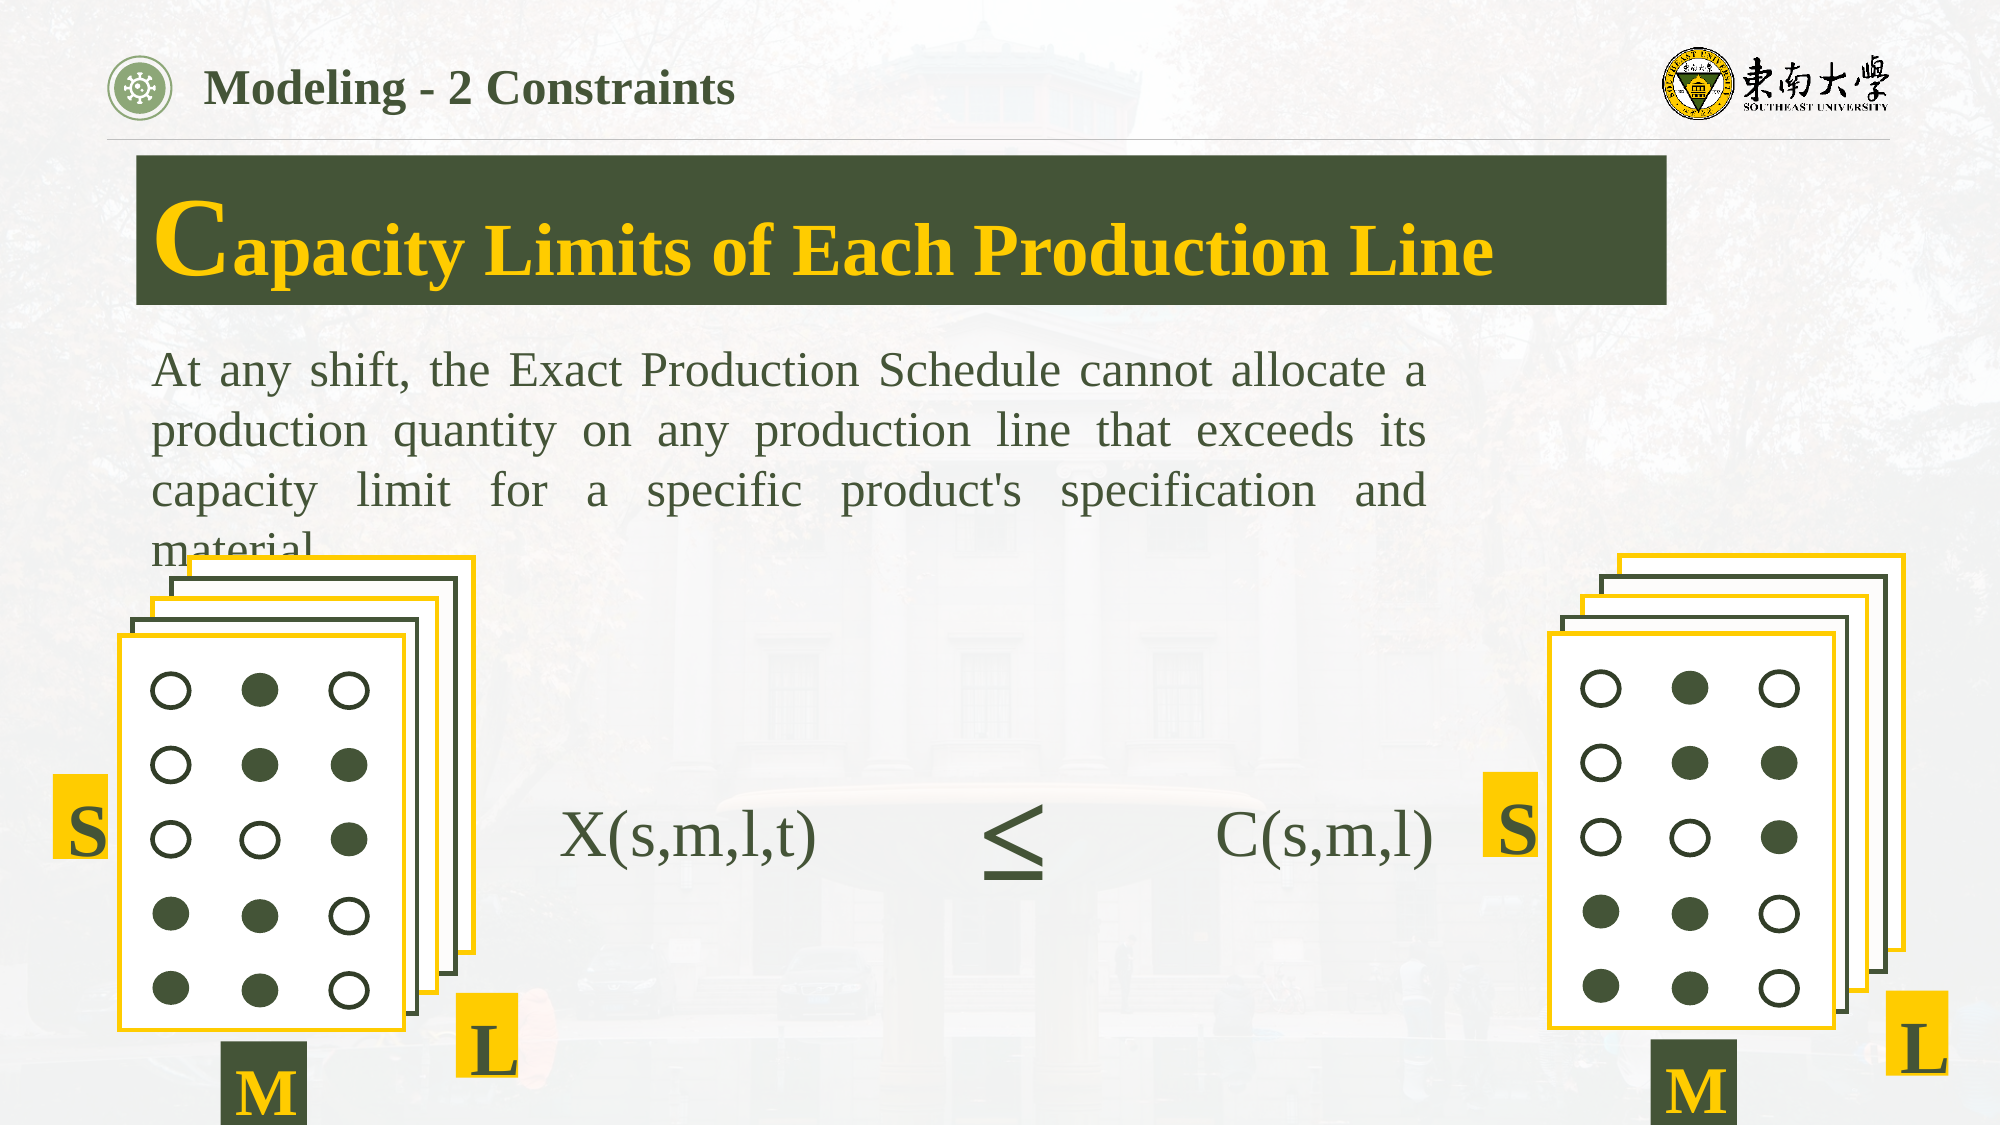

Modeling - 2 Constraints

Capacity Limits of Each Production Line
At any shift, the Exact Production Schedule cannot allocate a production quantity on any production line that exceeds its capacity limit for a specific product's specification and material.

S

L
M

S

L
M
≤
X(s,m,l,t)
C(s,m,l)